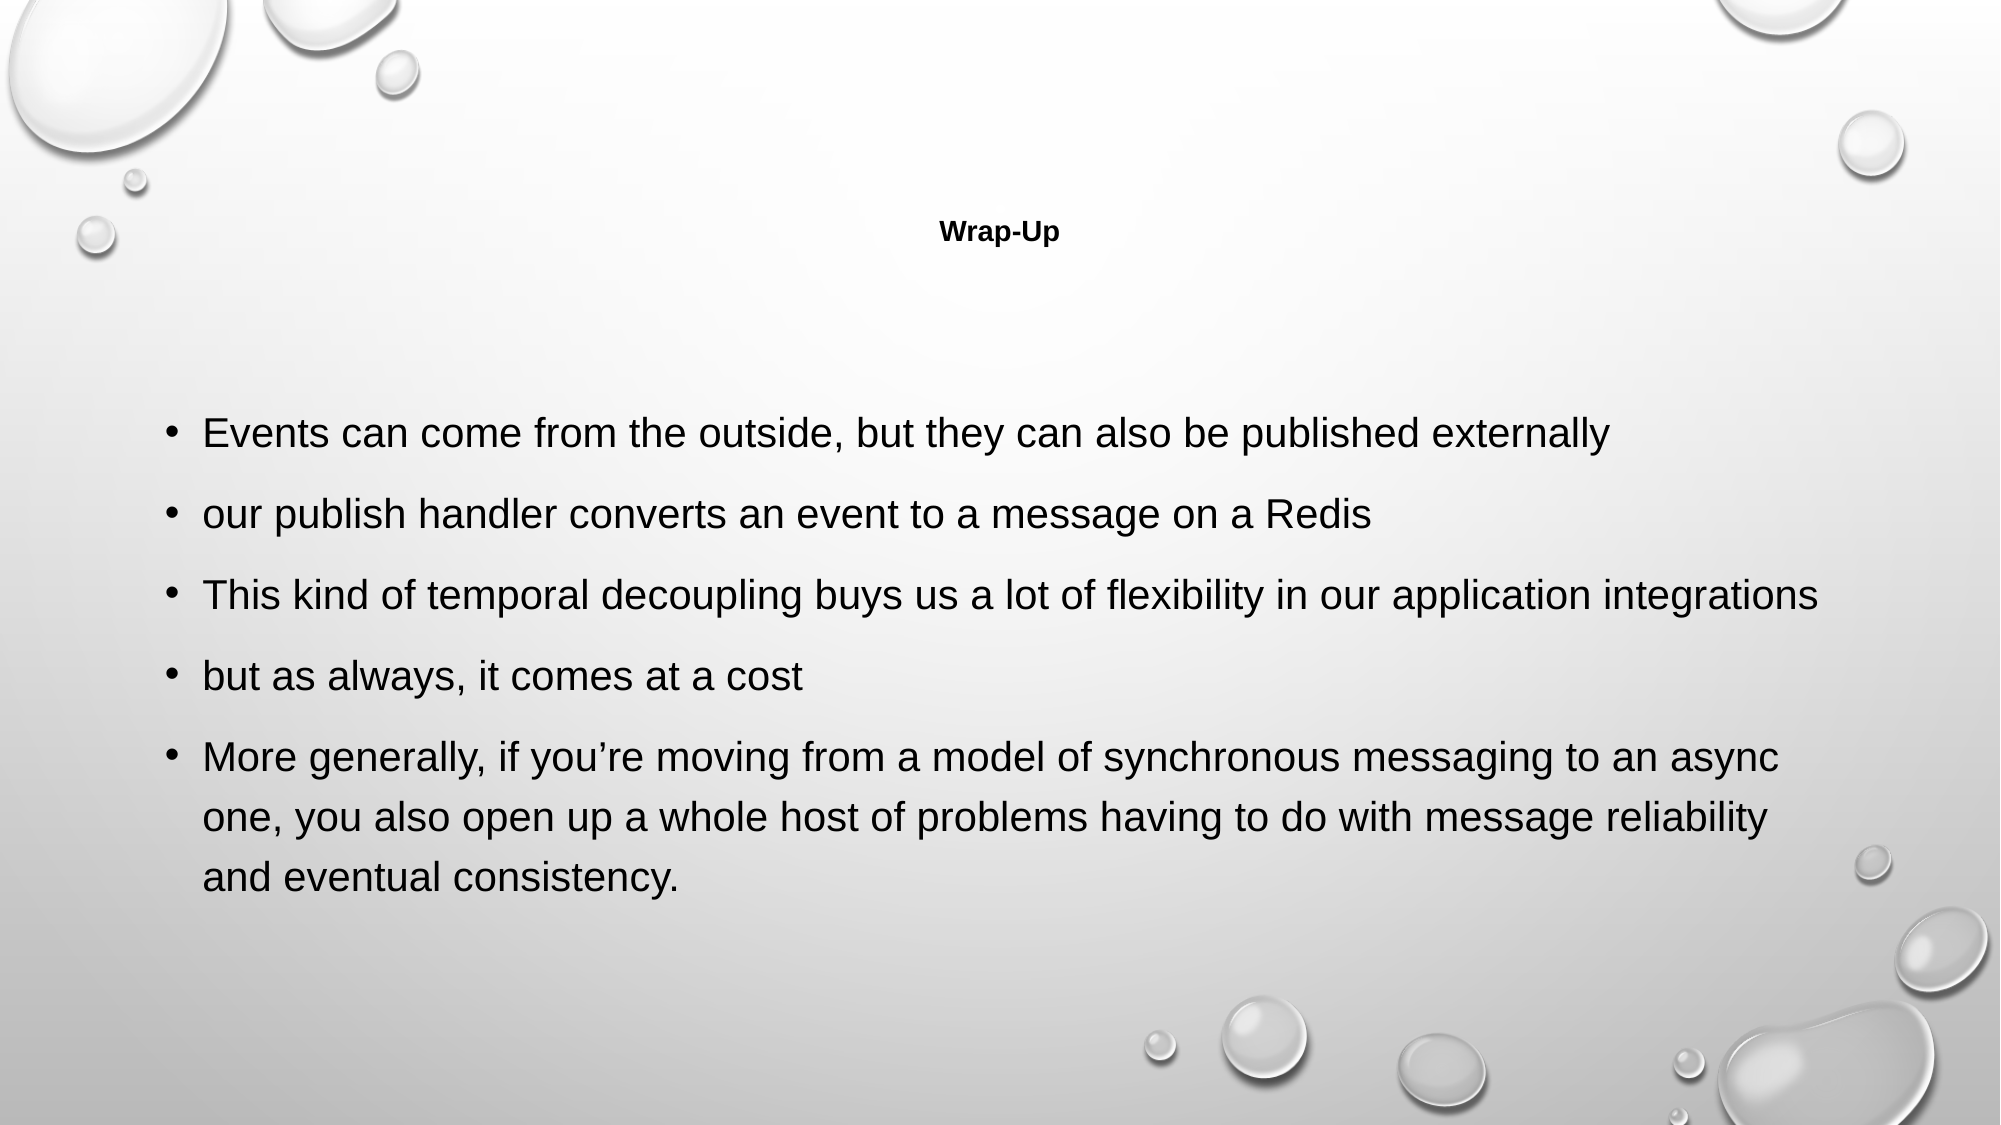

# Wrap-Up
Events can come from the outside, but they can also be published externally
our publish handler converts an event to a message on a Redis
This kind of temporal decoupling buys us a lot of flexibility in our application integrations
but as always, it comes at a cost
More generally, if you’re moving from a model of synchronous messaging to an async one, you also open up a whole host of problems having to do with message reliability and eventual consistency.